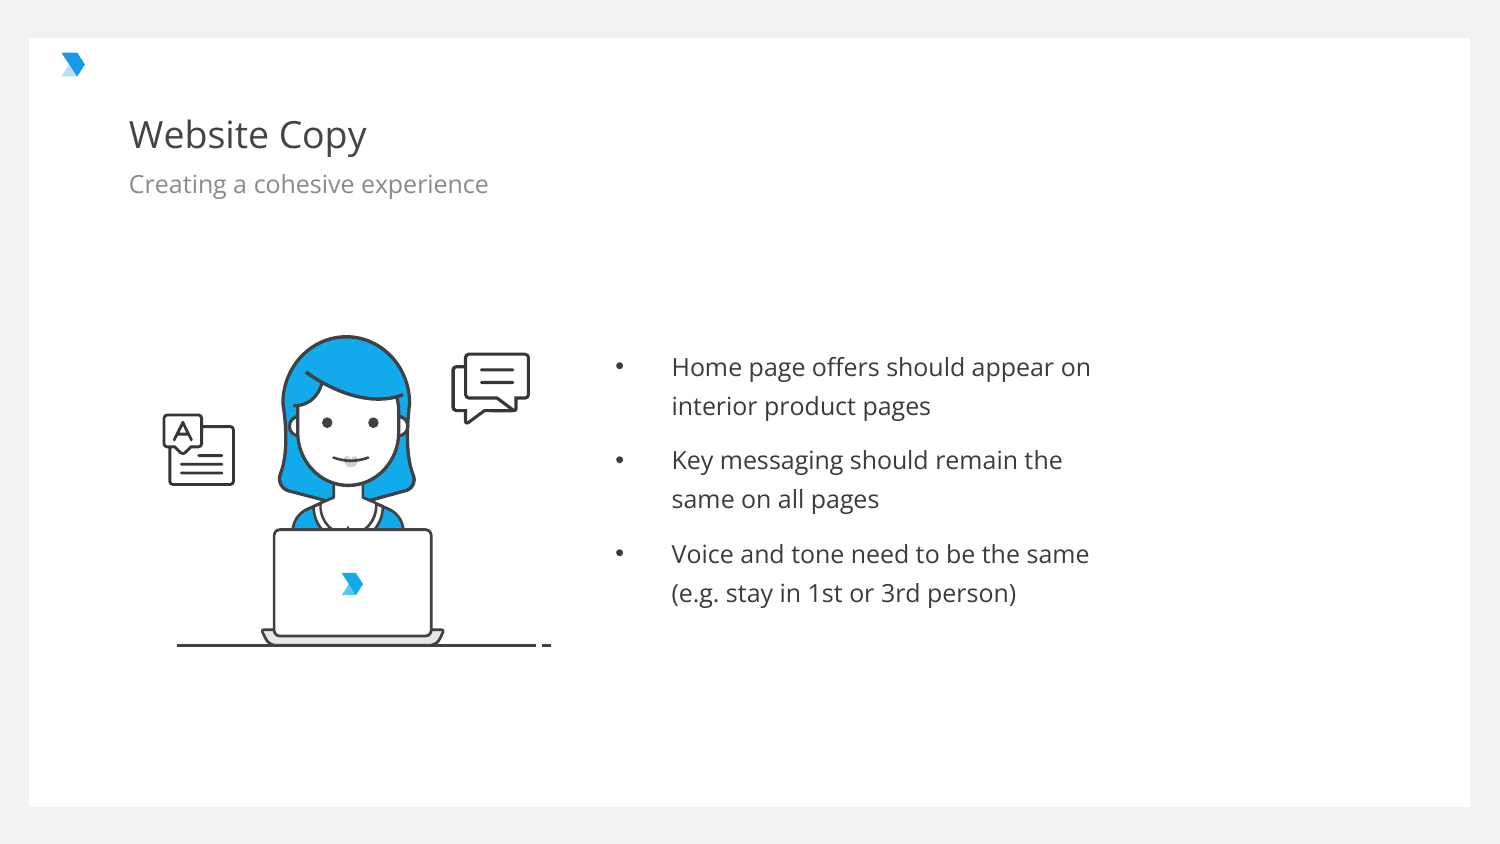

# Website Copy
Creating a cohesive experience
Home page offers should appear on interior product pages
Key messaging should remain the same on all pages
Voice and tone need to be the same (e.g. stay in 1st or 3rd person)